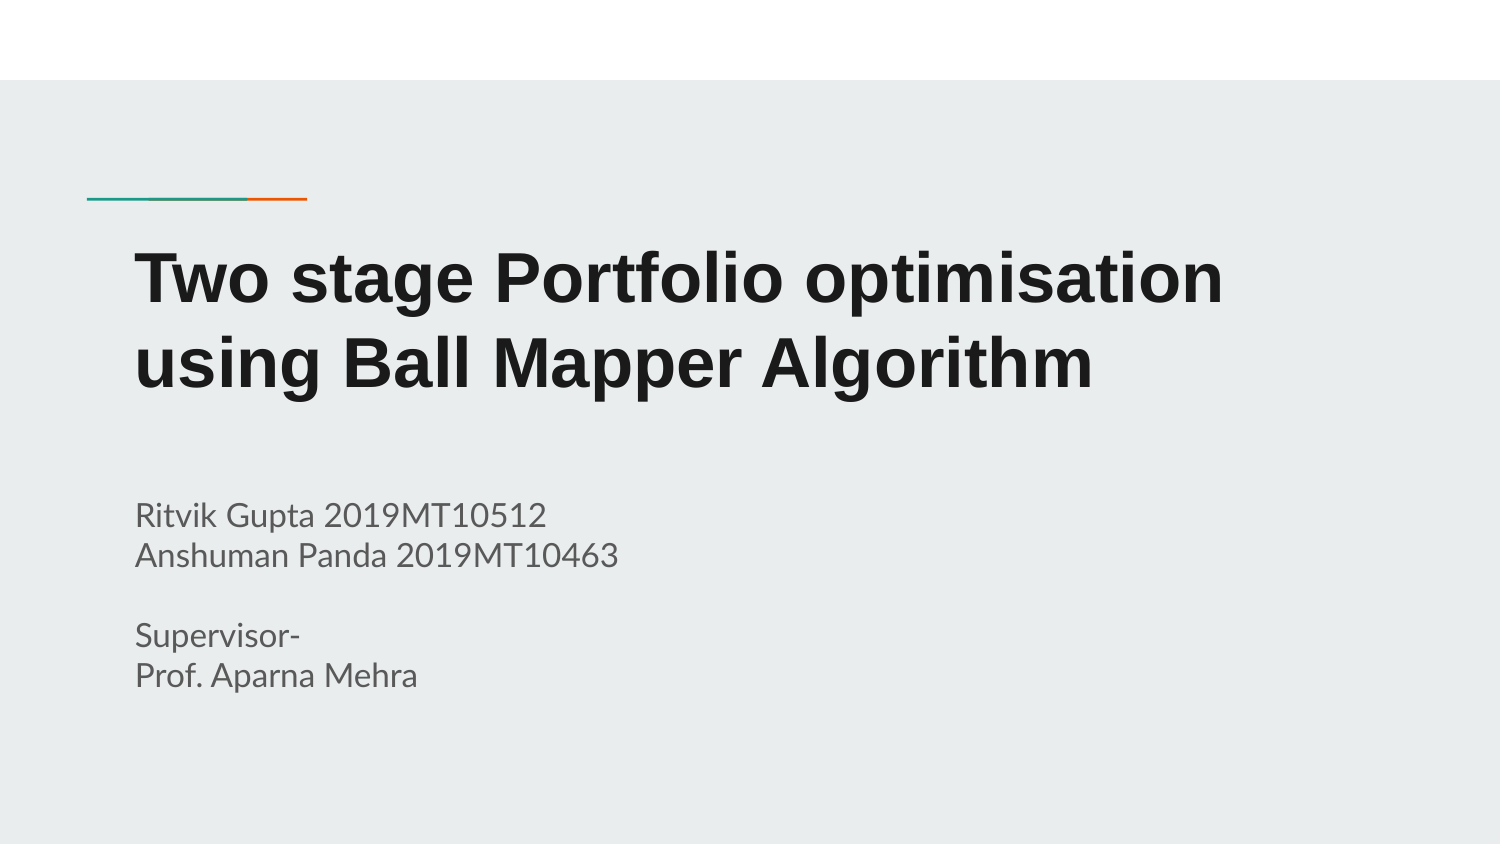

# Two stage Portfolio optimisation using Ball Mapper Algorithm
Ritvik Gupta 2019MT10512
Anshuman Panda 2019MT10463

Supervisor-
Prof. Aparna Mehra